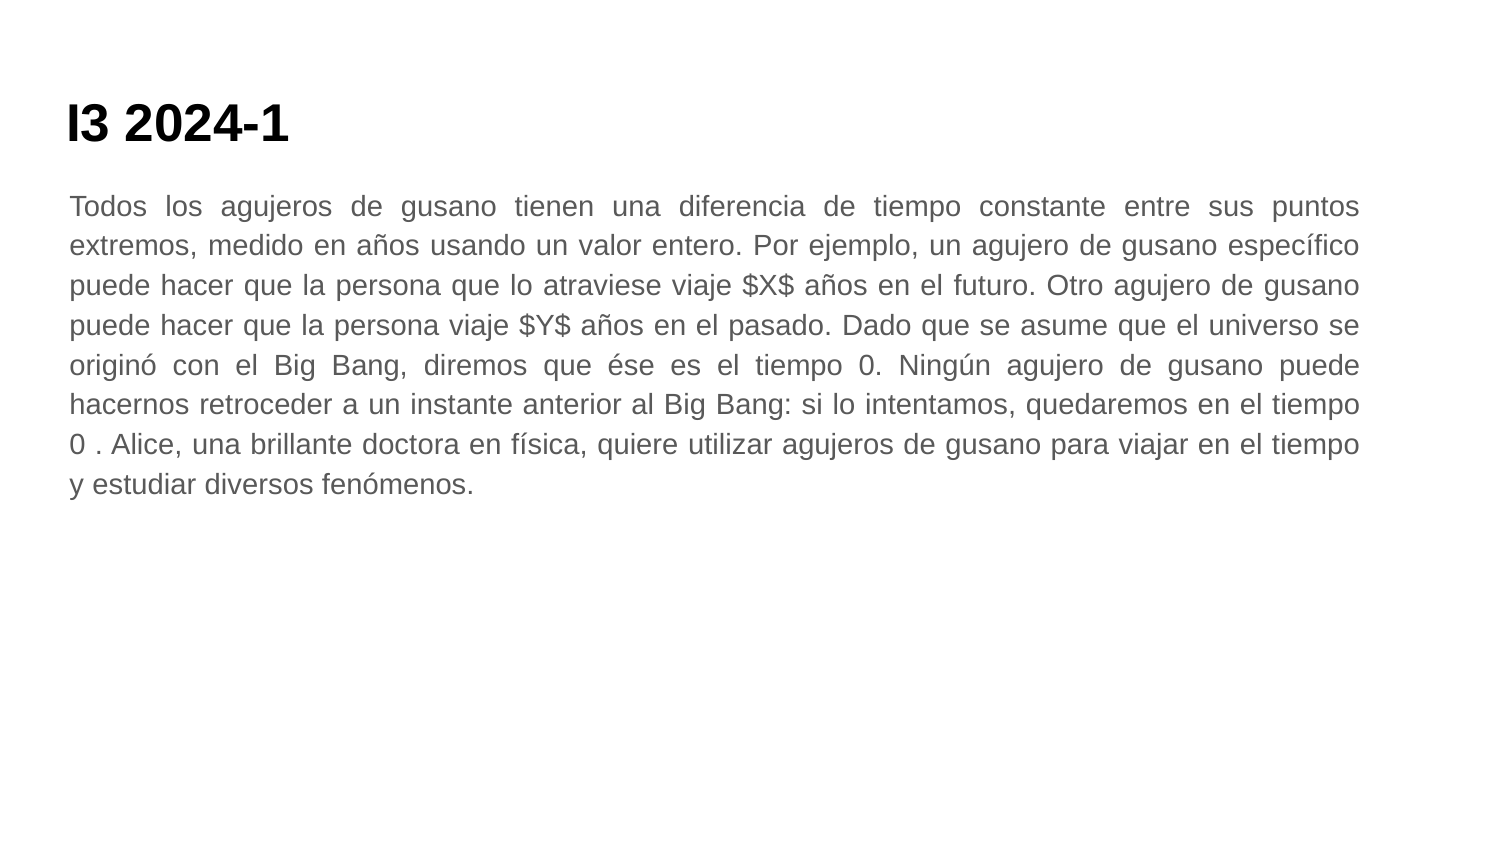

# I3 2024-1
Todos los agujeros de gusano tienen una diferencia de tiempo constante entre sus puntos extremos, medido en años usando un valor entero. Por ejemplo, un agujero de gusano específico puede hacer que la persona que lo atraviese viaje $X$ años en el futuro. Otro agujero de gusano puede hacer que la persona viaje $Y$ años en el pasado. Dado que se asume que el universo se originó con el Big Bang, diremos que ése es el tiempo 0. Ningún agujero de gusano puede hacernos retroceder a un instante anterior al Big Bang: si lo intentamos, quedaremos en el tiempo 0 . Alice, una brillante doctora en física, quiere utilizar agujeros de gusano para viajar en el tiempo y estudiar diversos fenómenos.